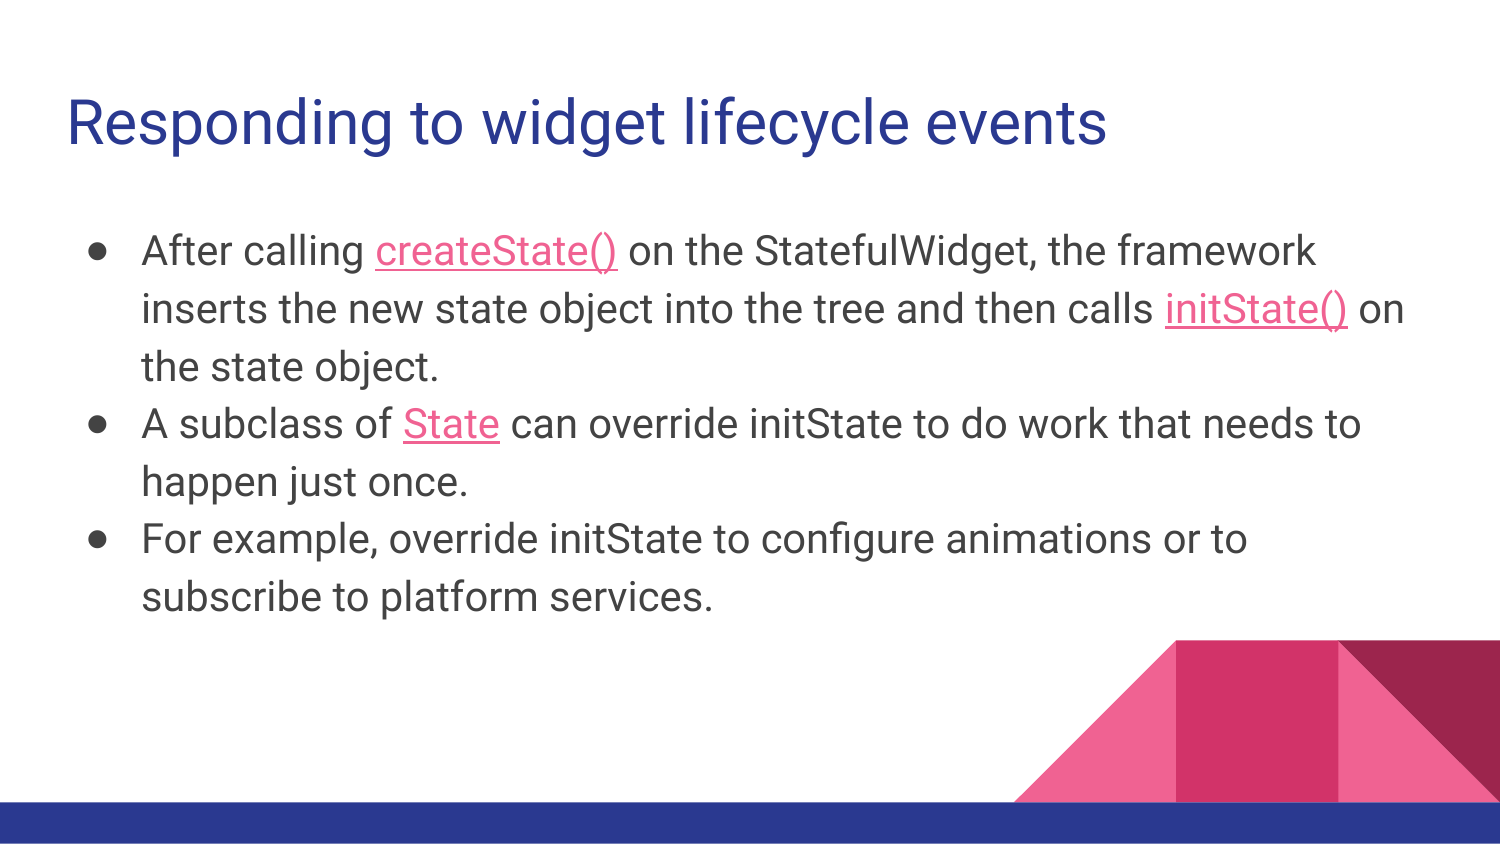

# Responding to widget lifecycle events
After calling createState() on the StatefulWidget, the framework inserts the new state object into the tree and then calls initState() on the state object.
A subclass of State can override initState to do work that needs to happen just once.
For example, override initState to configure animations or to subscribe to platform services.